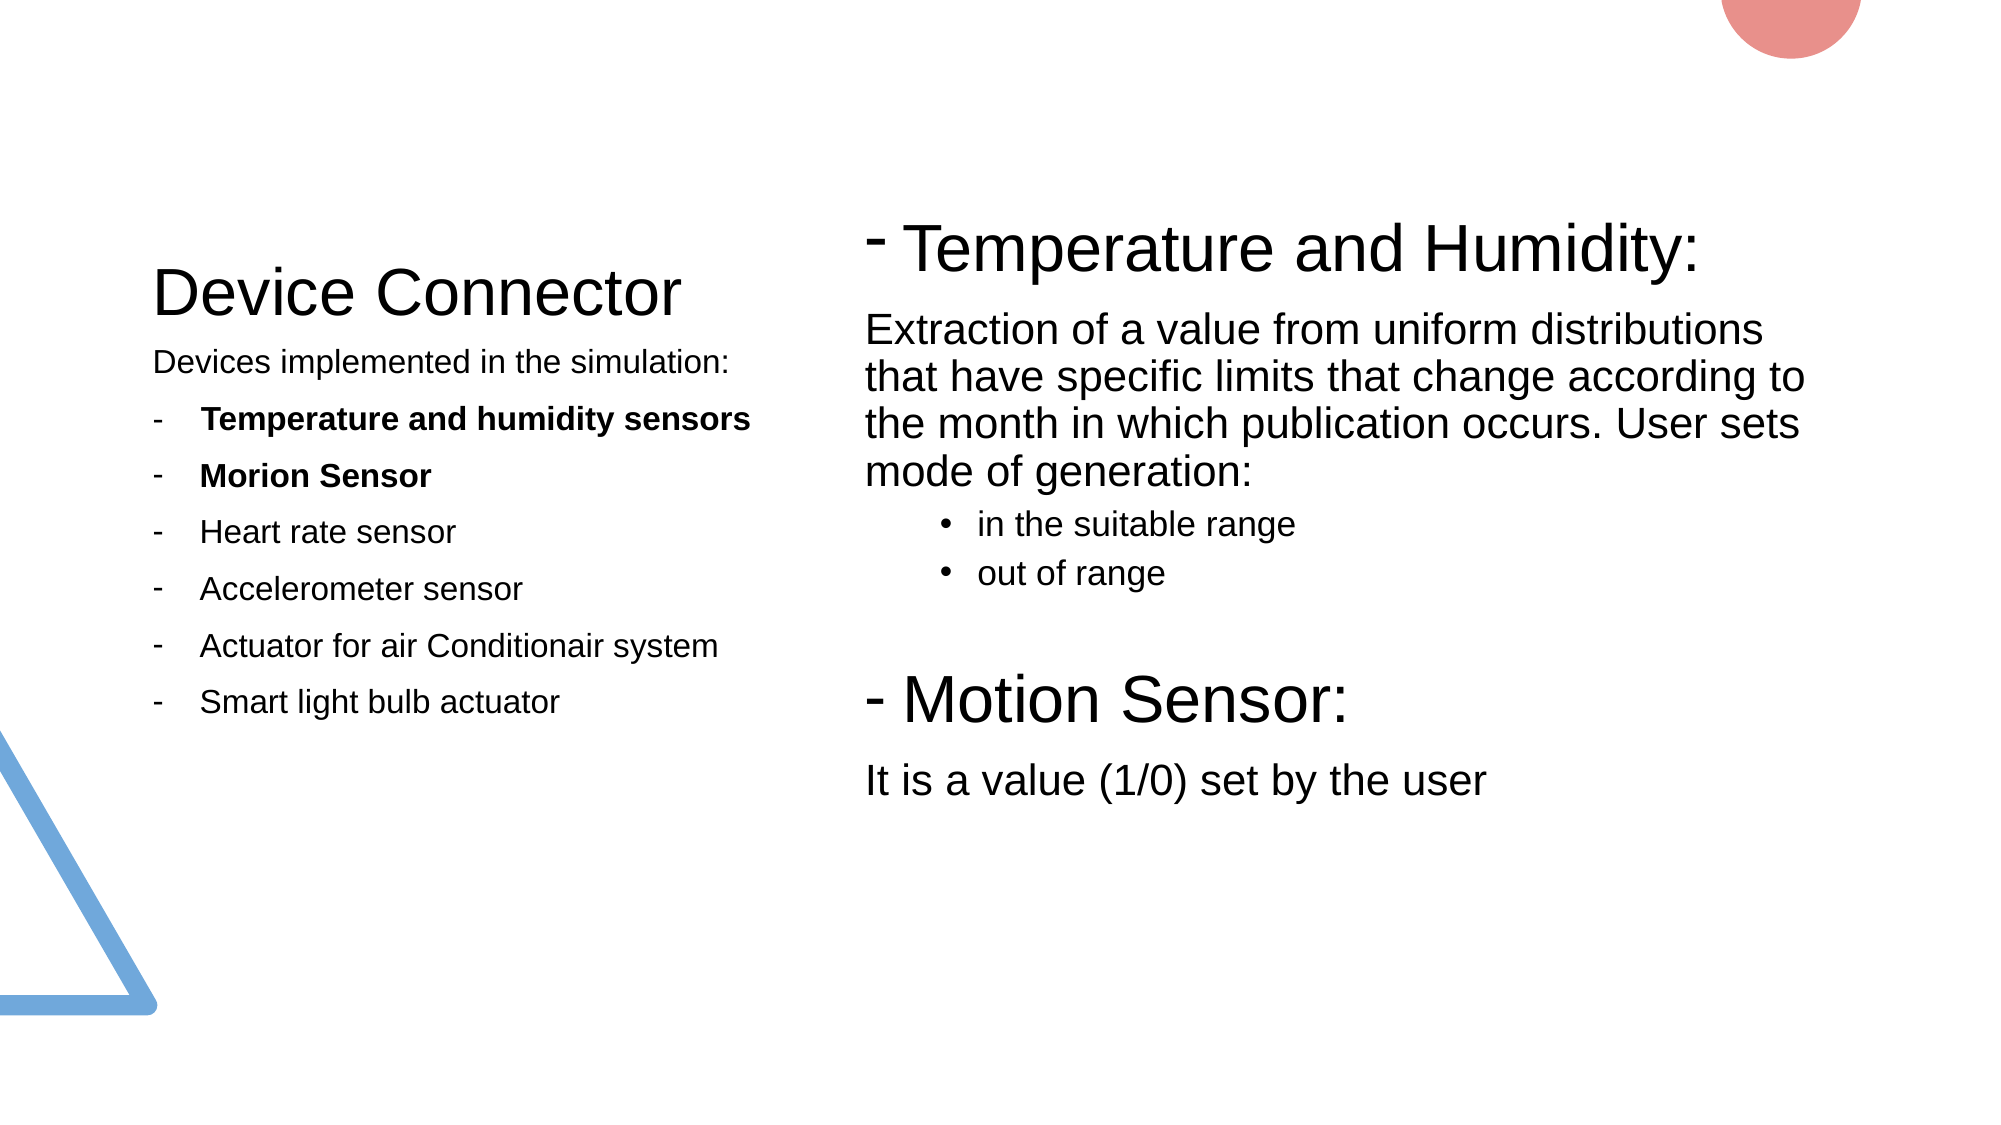

# Device Connector
Temperature and Humidity:
Extraction of a value from uniform distributions that have specific limits that change according to the month in which publication occurs. User sets mode of generation:
in the suitable range
out of range

Motion Sensor:
It is a value (1/0) set by the user

Devices implemented in the simulation:
-    Temperature and humidity sensors
Morion Sensor
Heart rate sensor
Accelerometer sensor
Actuator for air Conditionair system
Smart light bulb actuator